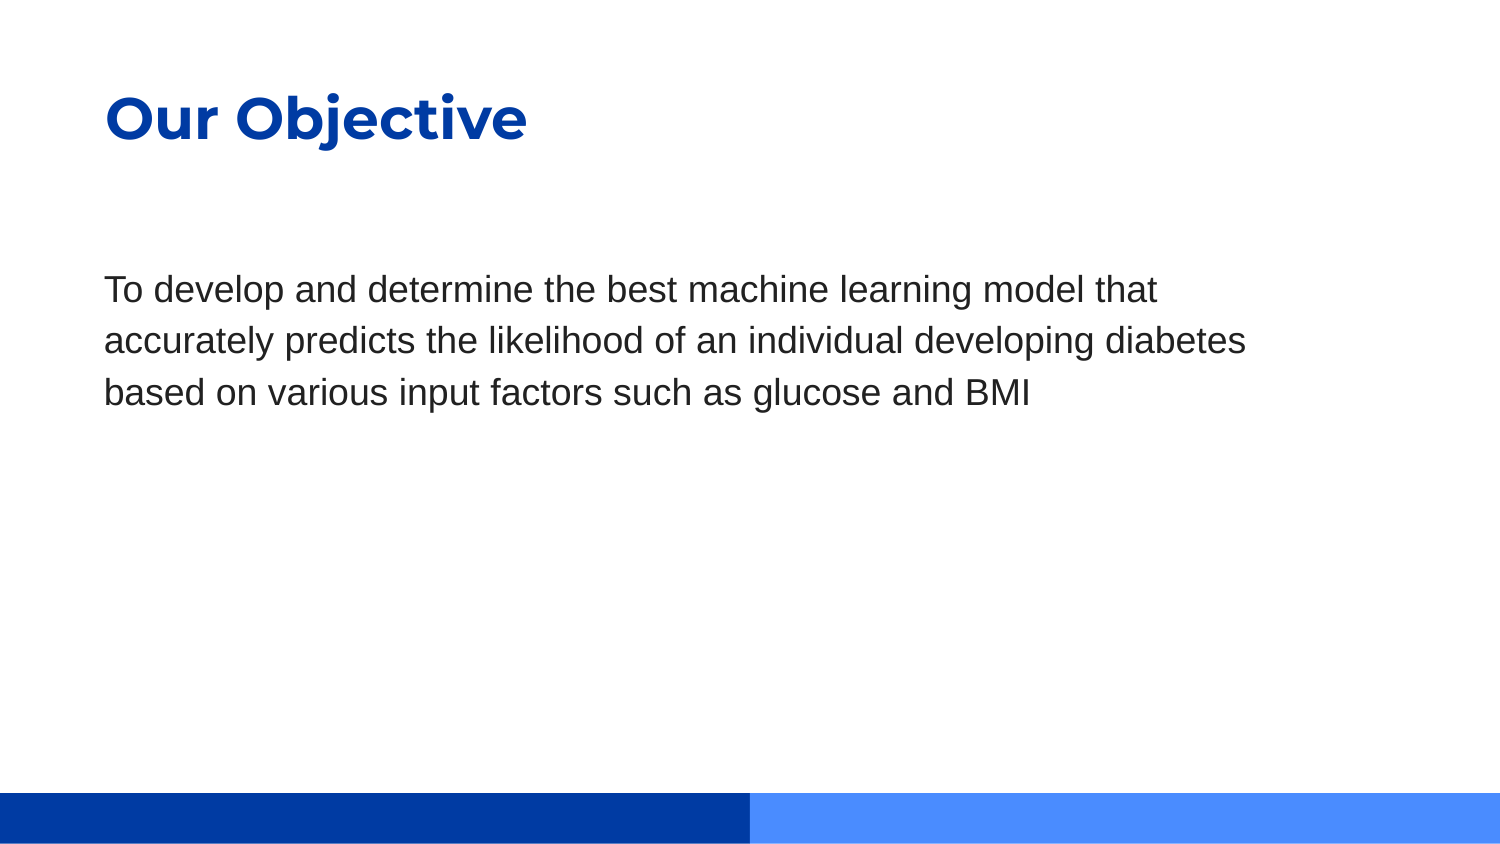

# Our Objective
To develop and determine the best machine learning model that accurately predicts the likelihood of an individual developing diabetes based on various input factors such as glucose and BMI